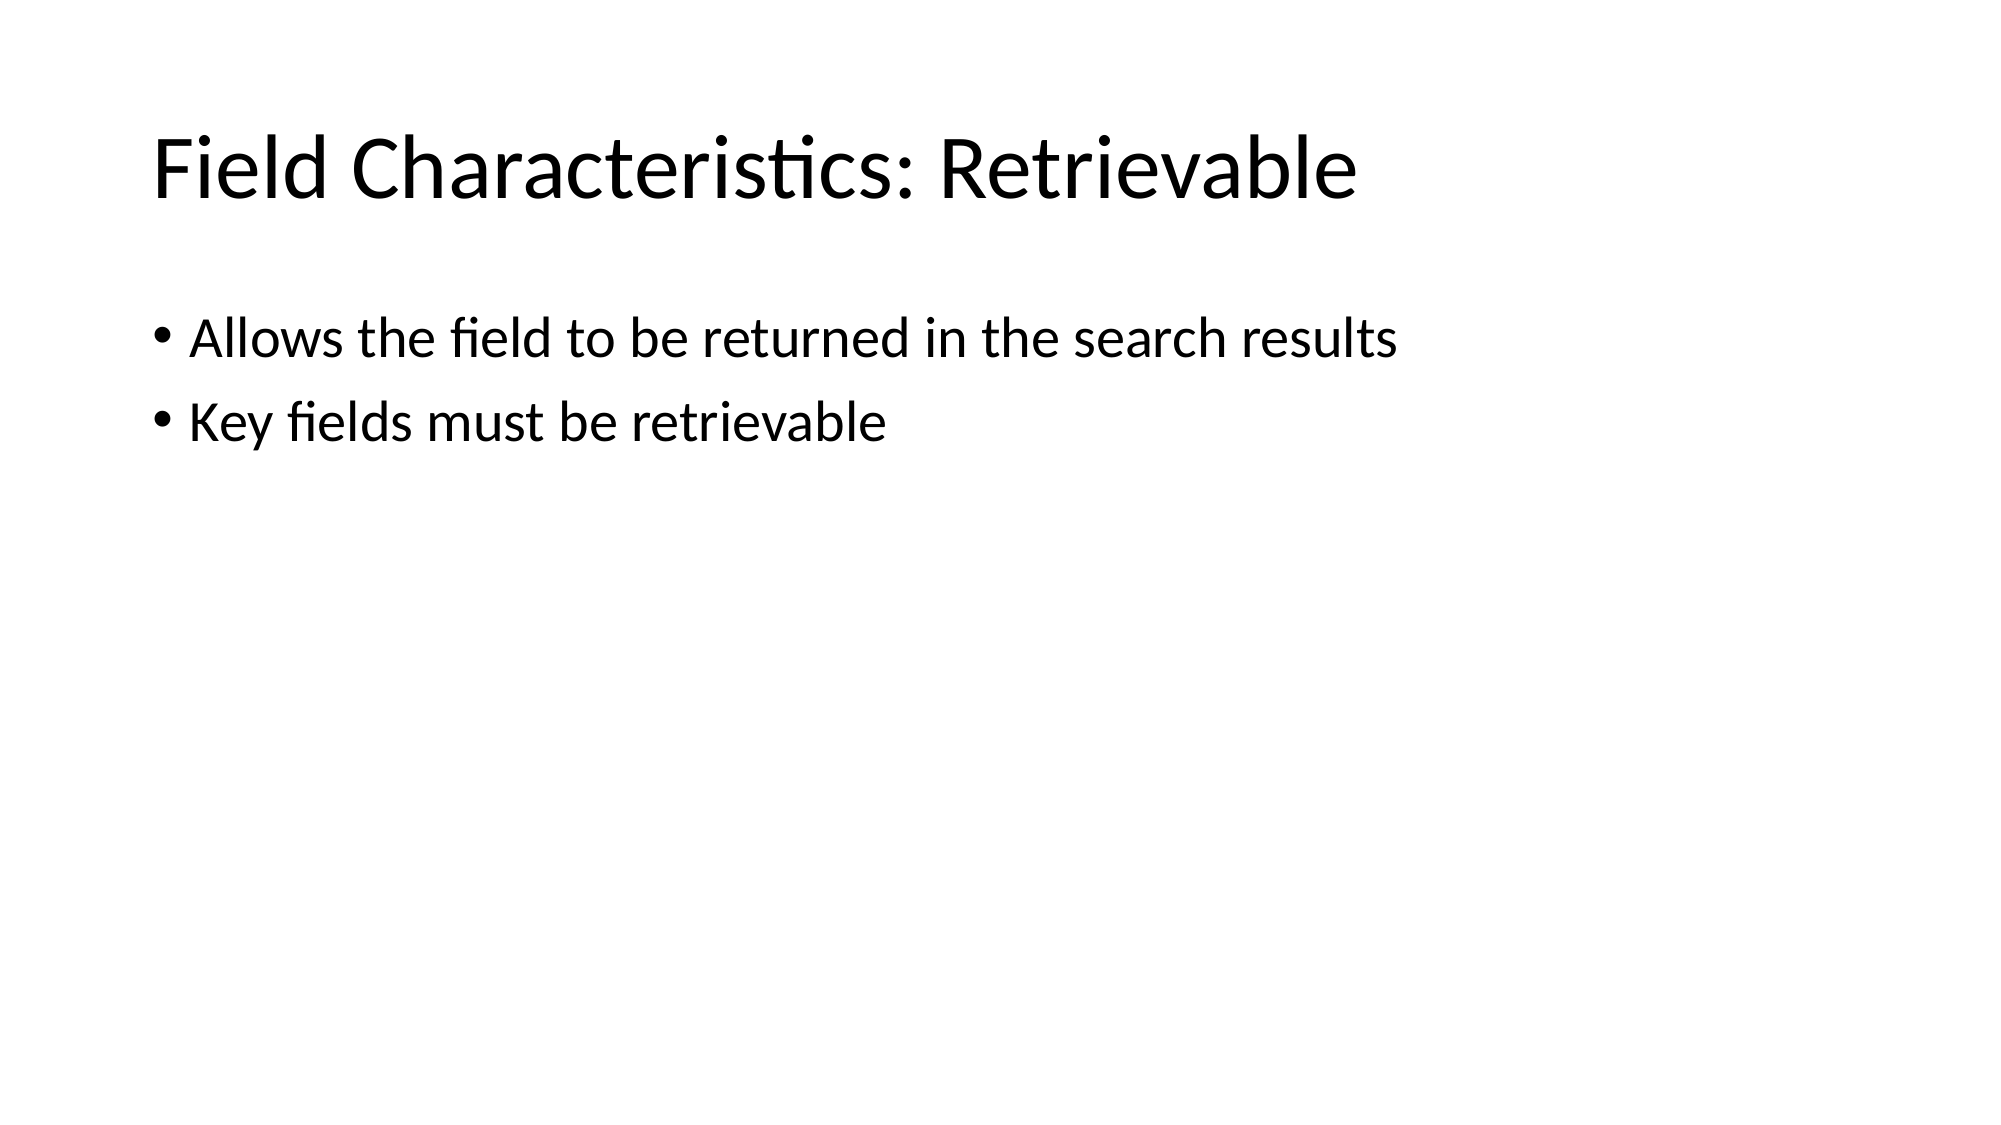

# Field Characteristics: Retrievable
Allows the field to be returned in the search results
Key fields must be retrievable